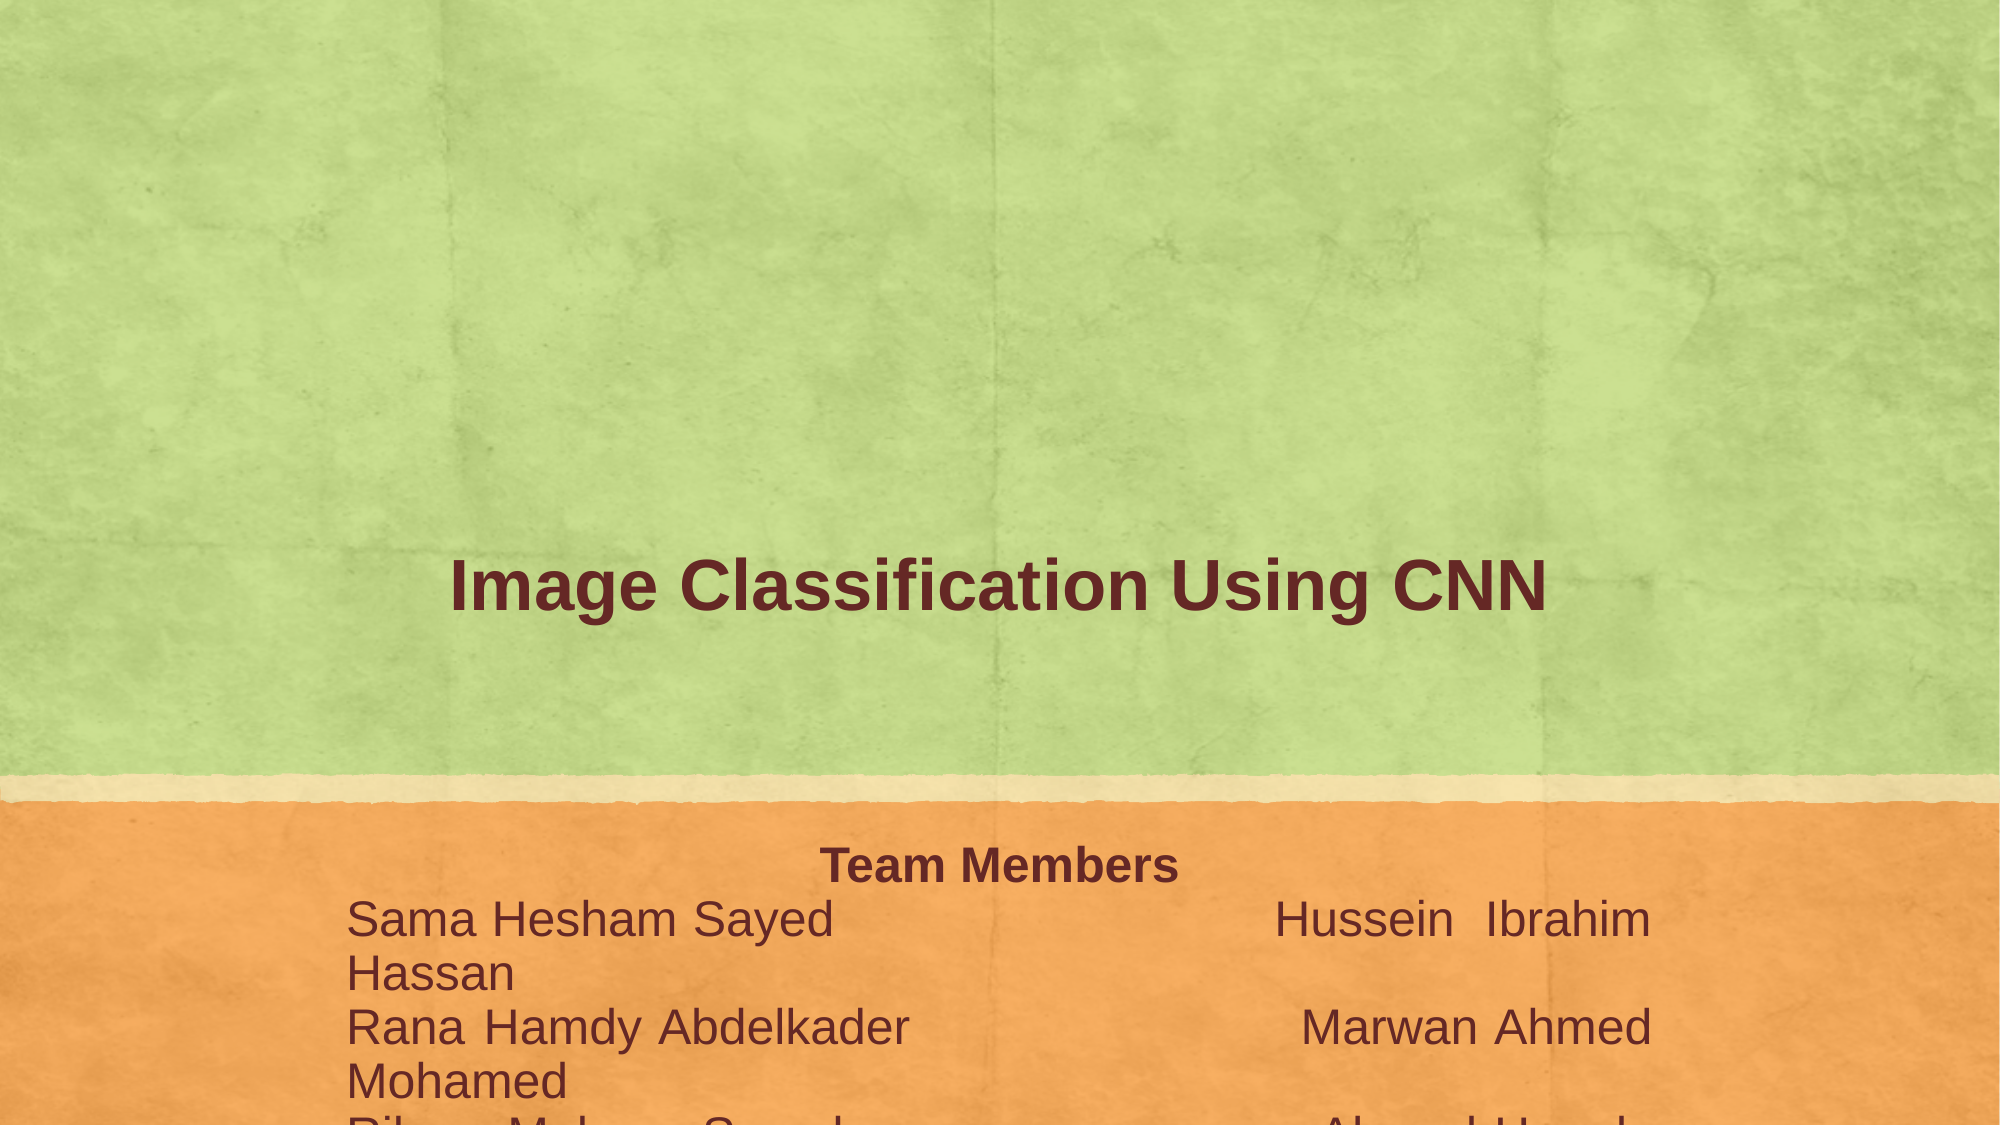

# Image Classification Using CNN
Team Members
Sama Hesham Sayed                             Hussein  Ibrahim Hassan
Rana Hamdy Abdelkader                     Marwan Ahmed Mohamed
Riham Mohsen Sayed                            Ahmed Hamdy Abdel Sattar